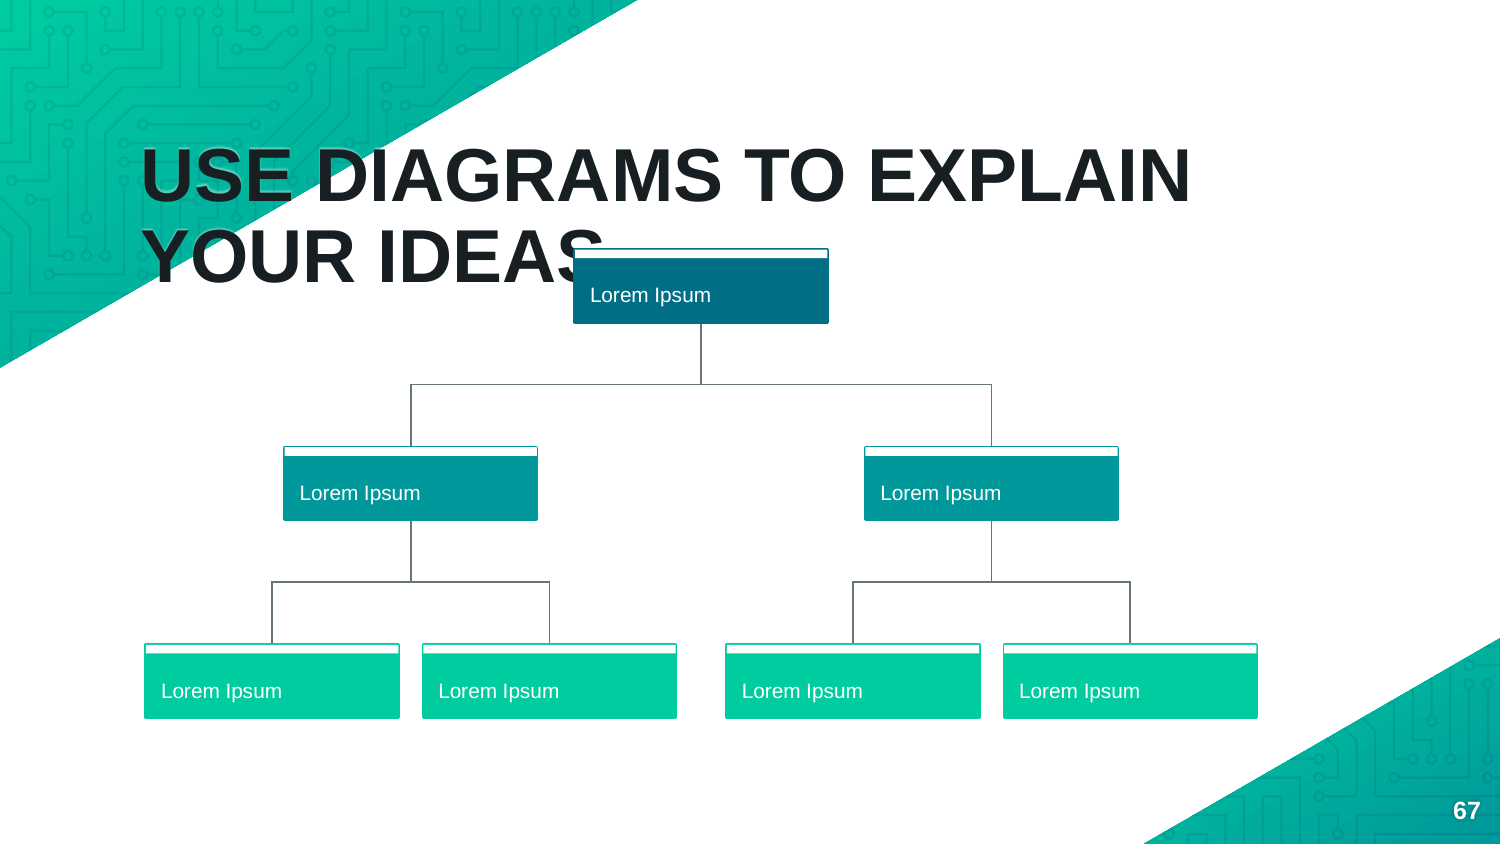

# USE DIAGRAMS TO EXPLAIN YOUR IDEAS

Lorem Ipsum

Lorem Ipsum

Lorem Ipsum

Lorem Ipsum
Lorem Ipsum

Lorem Ipsum

Lorem Ipsum

67